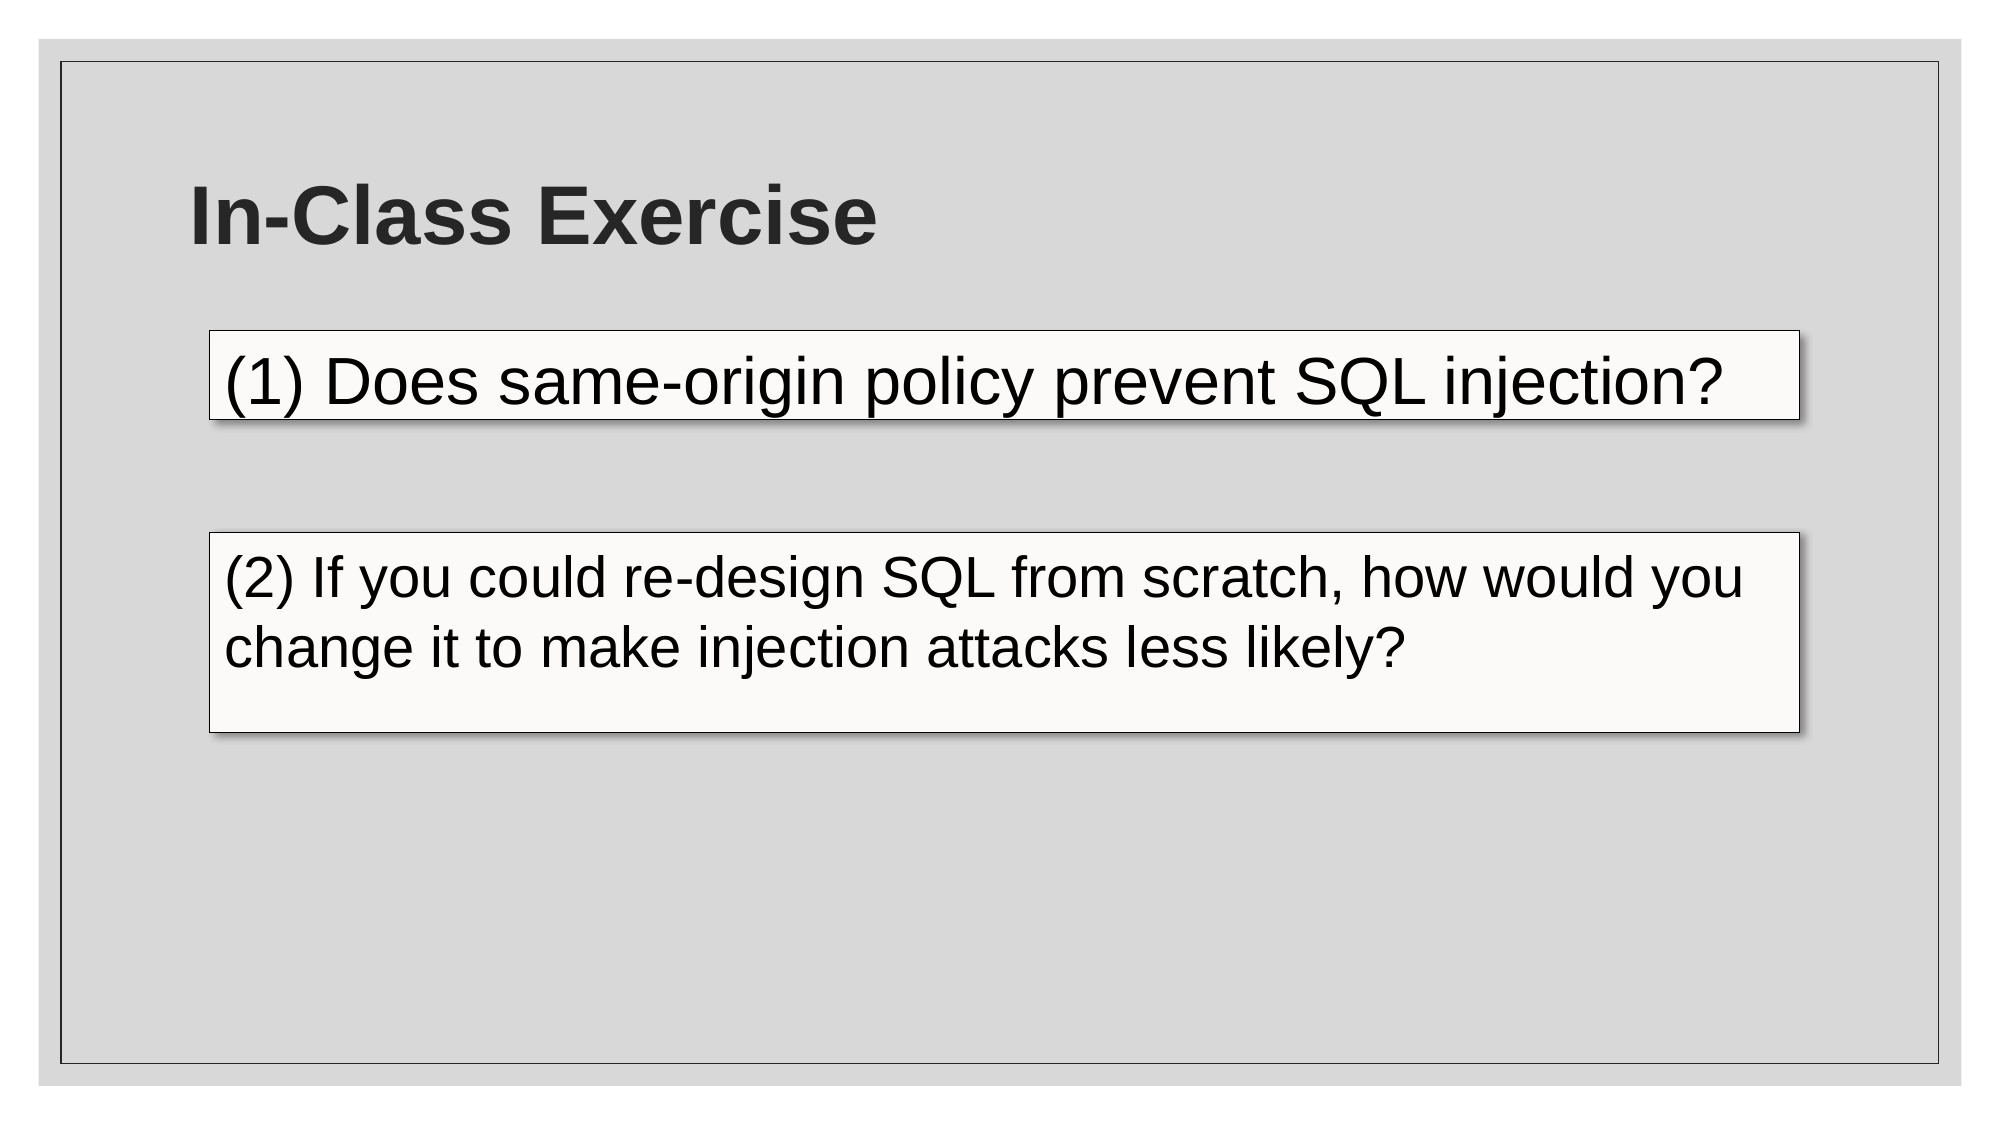

# In-Class Exercise
(1) Does same-origin policy prevent SQL injection?
(2) If you could re-design SQL from scratch, how would you change it to make injection attacks less likely?
28